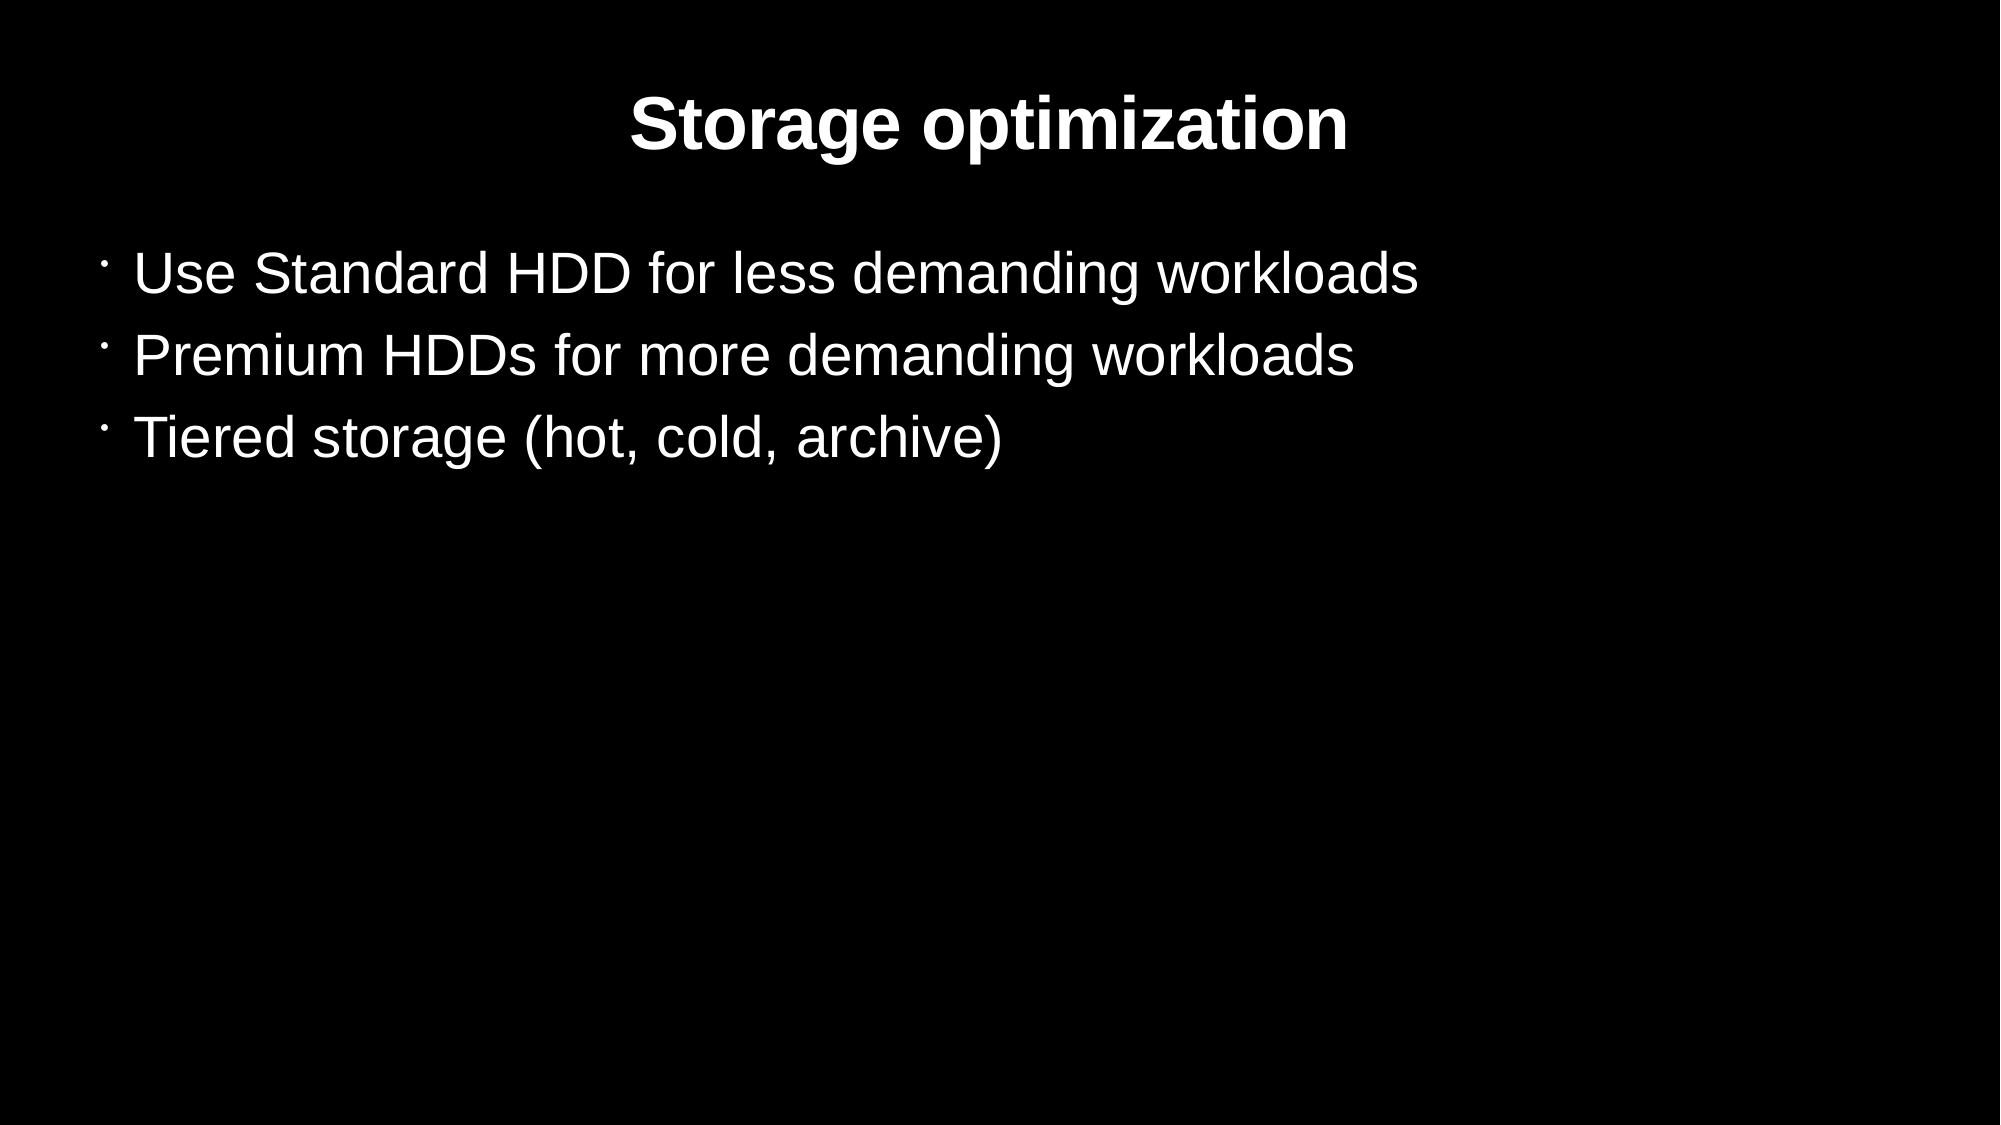

# Storage optimization
Use Standard HDD for less demanding workloads
Premium HDDs for more demanding workloads
Tiered storage (hot, cold, archive)